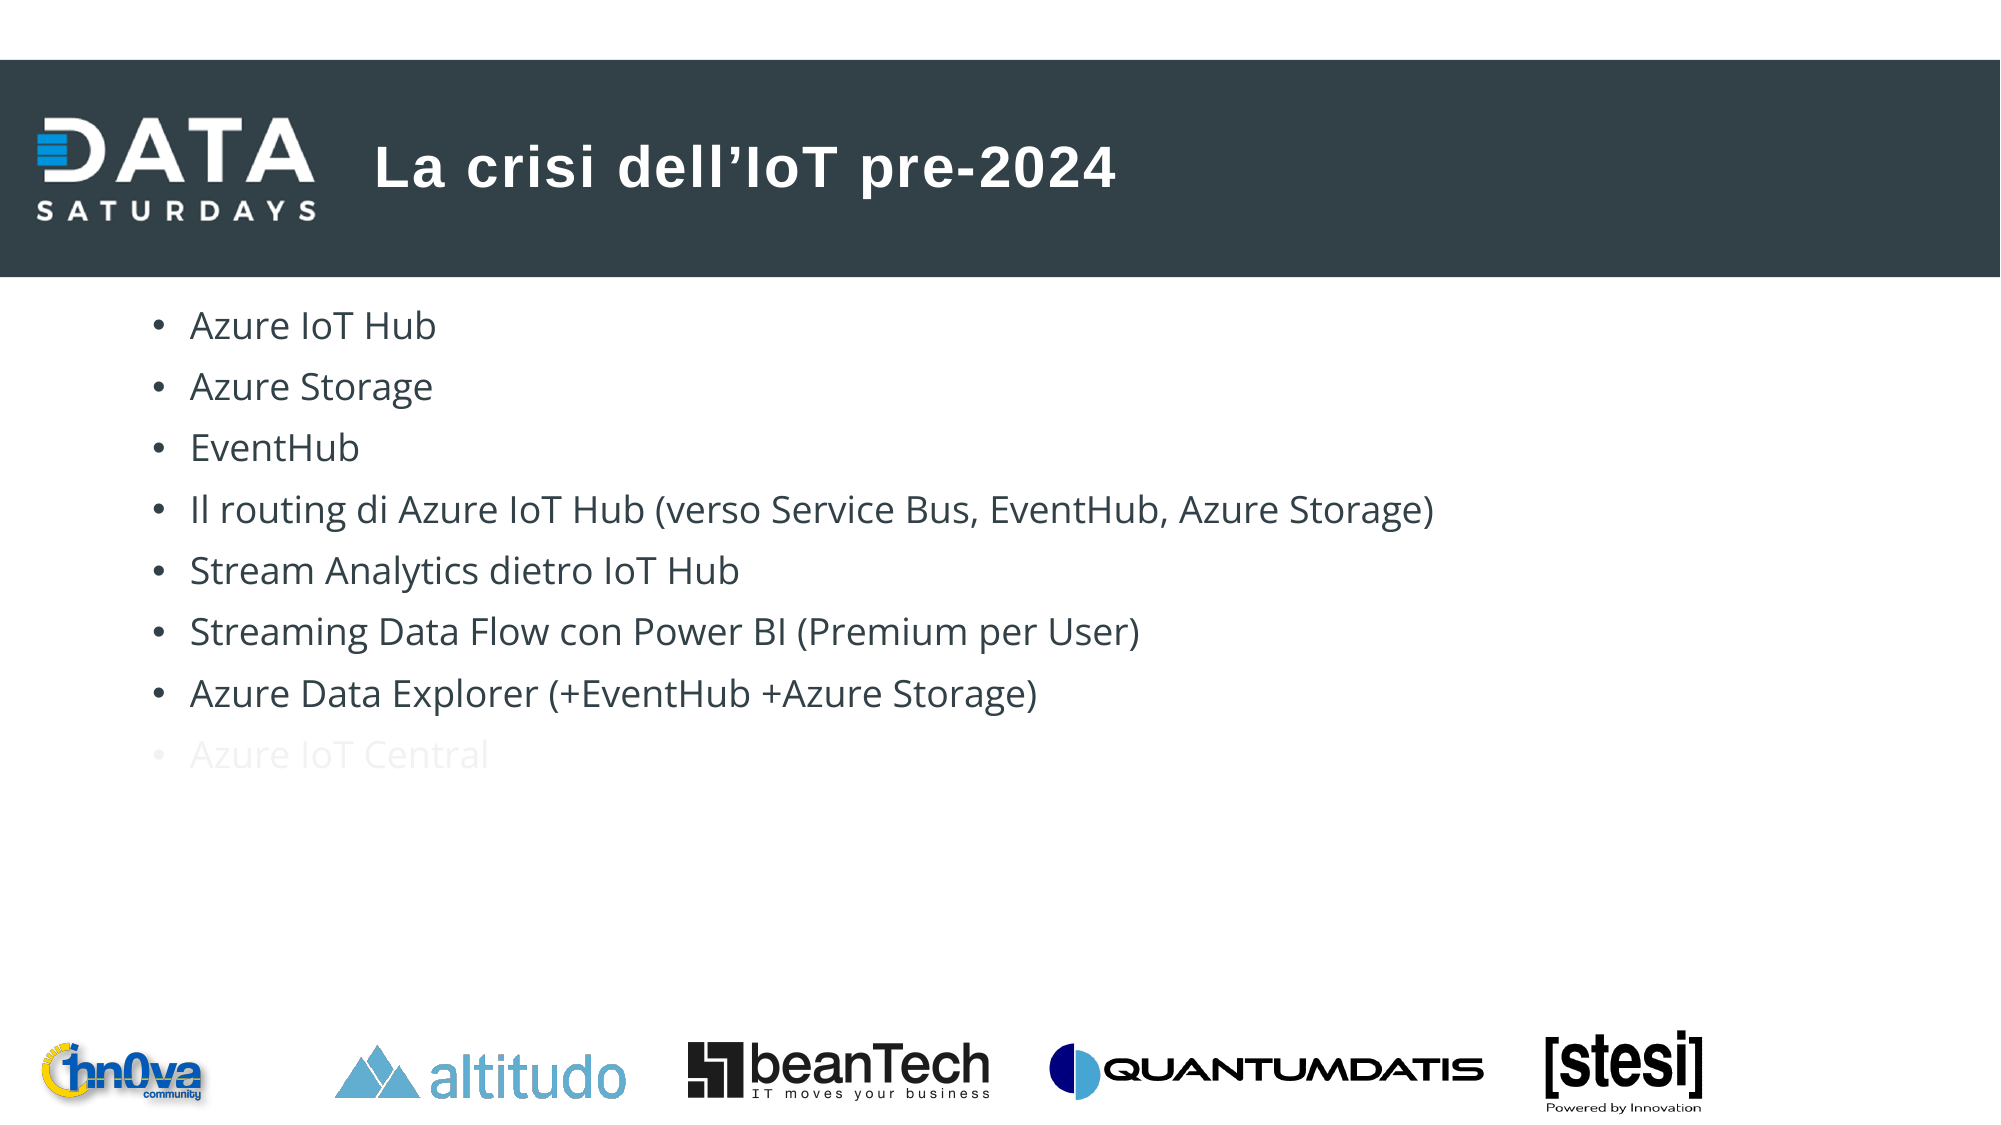

# La crisi dell’IoT pre-2024
Azure IoT Hub
Azure Storage
EventHub
Il routing di Azure IoT Hub (verso Service Bus, EventHub, Azure Storage)
Stream Analytics dietro IoT Hub
Streaming Data Flow con Power BI (Premium per User)
Azure Data Explorer (+EventHub +Azure Storage)
Azure IoT Central